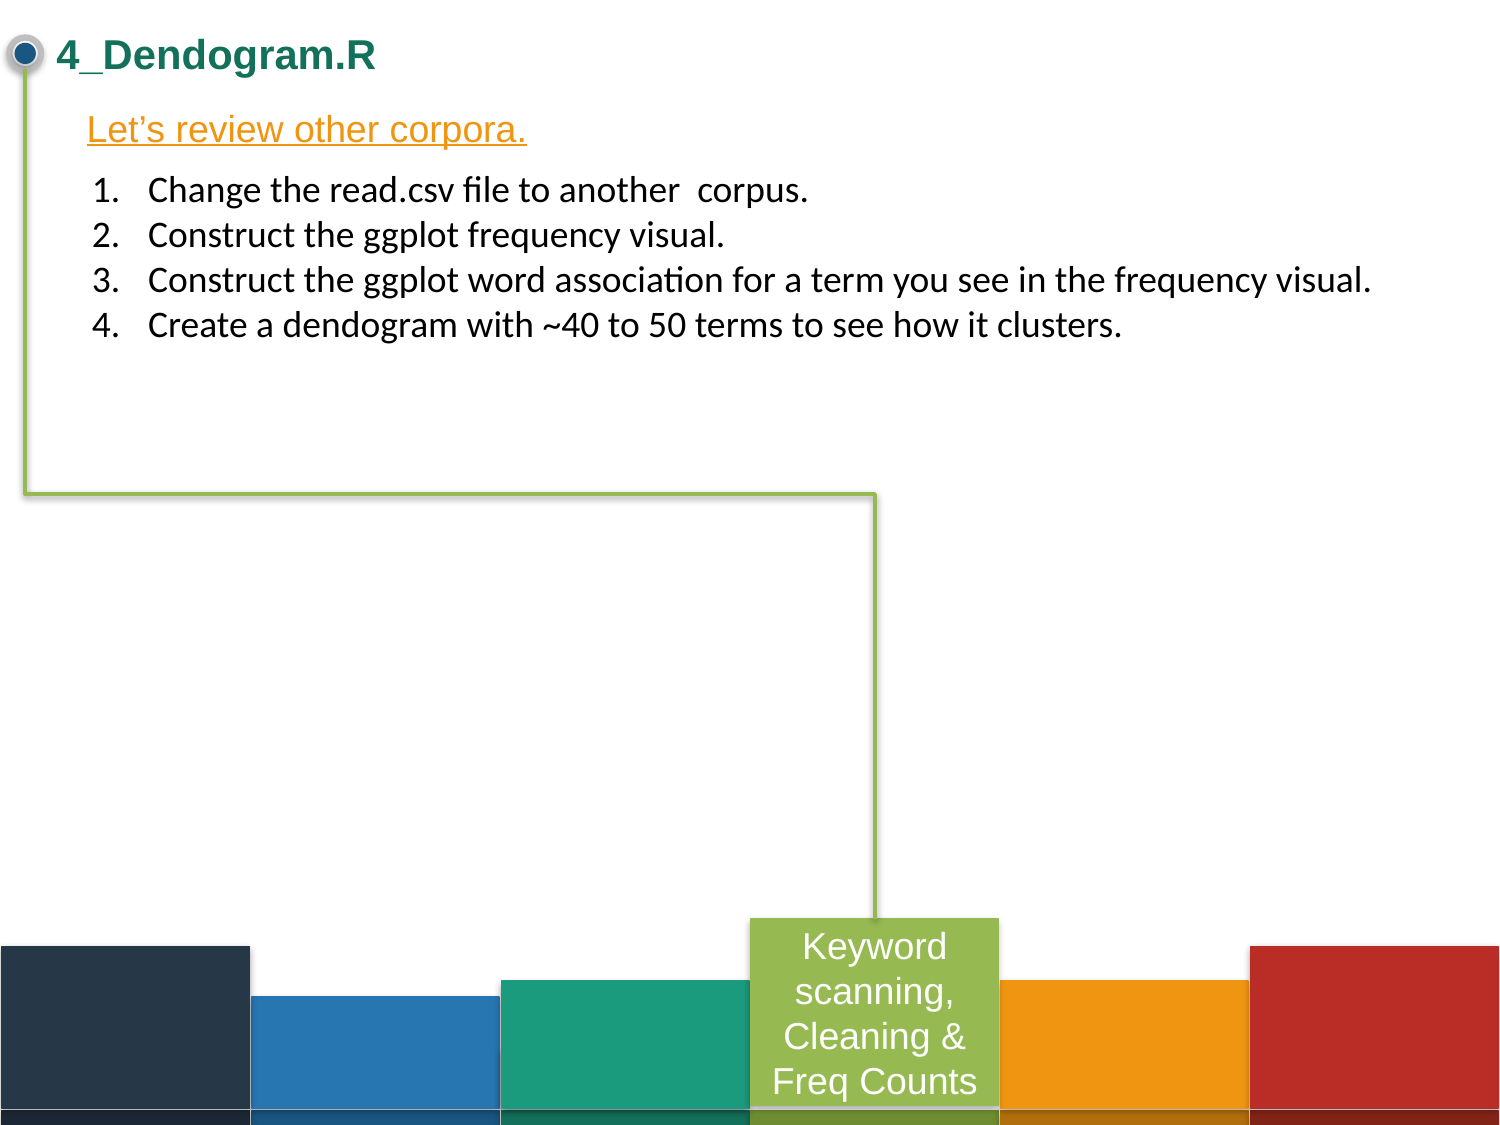

# 4_Dendogram.R

Let’s review other corpora.
Setup
Change the read.csv file to another  corpus.
Construct the ggplot frequency visual.
Construct the ggplot word association for a term you see in the frequency visual.
Create a dendogram with ~40 to 50 terms to see how it clusters.
Keyword scanning, Cleaning & Freq Counts